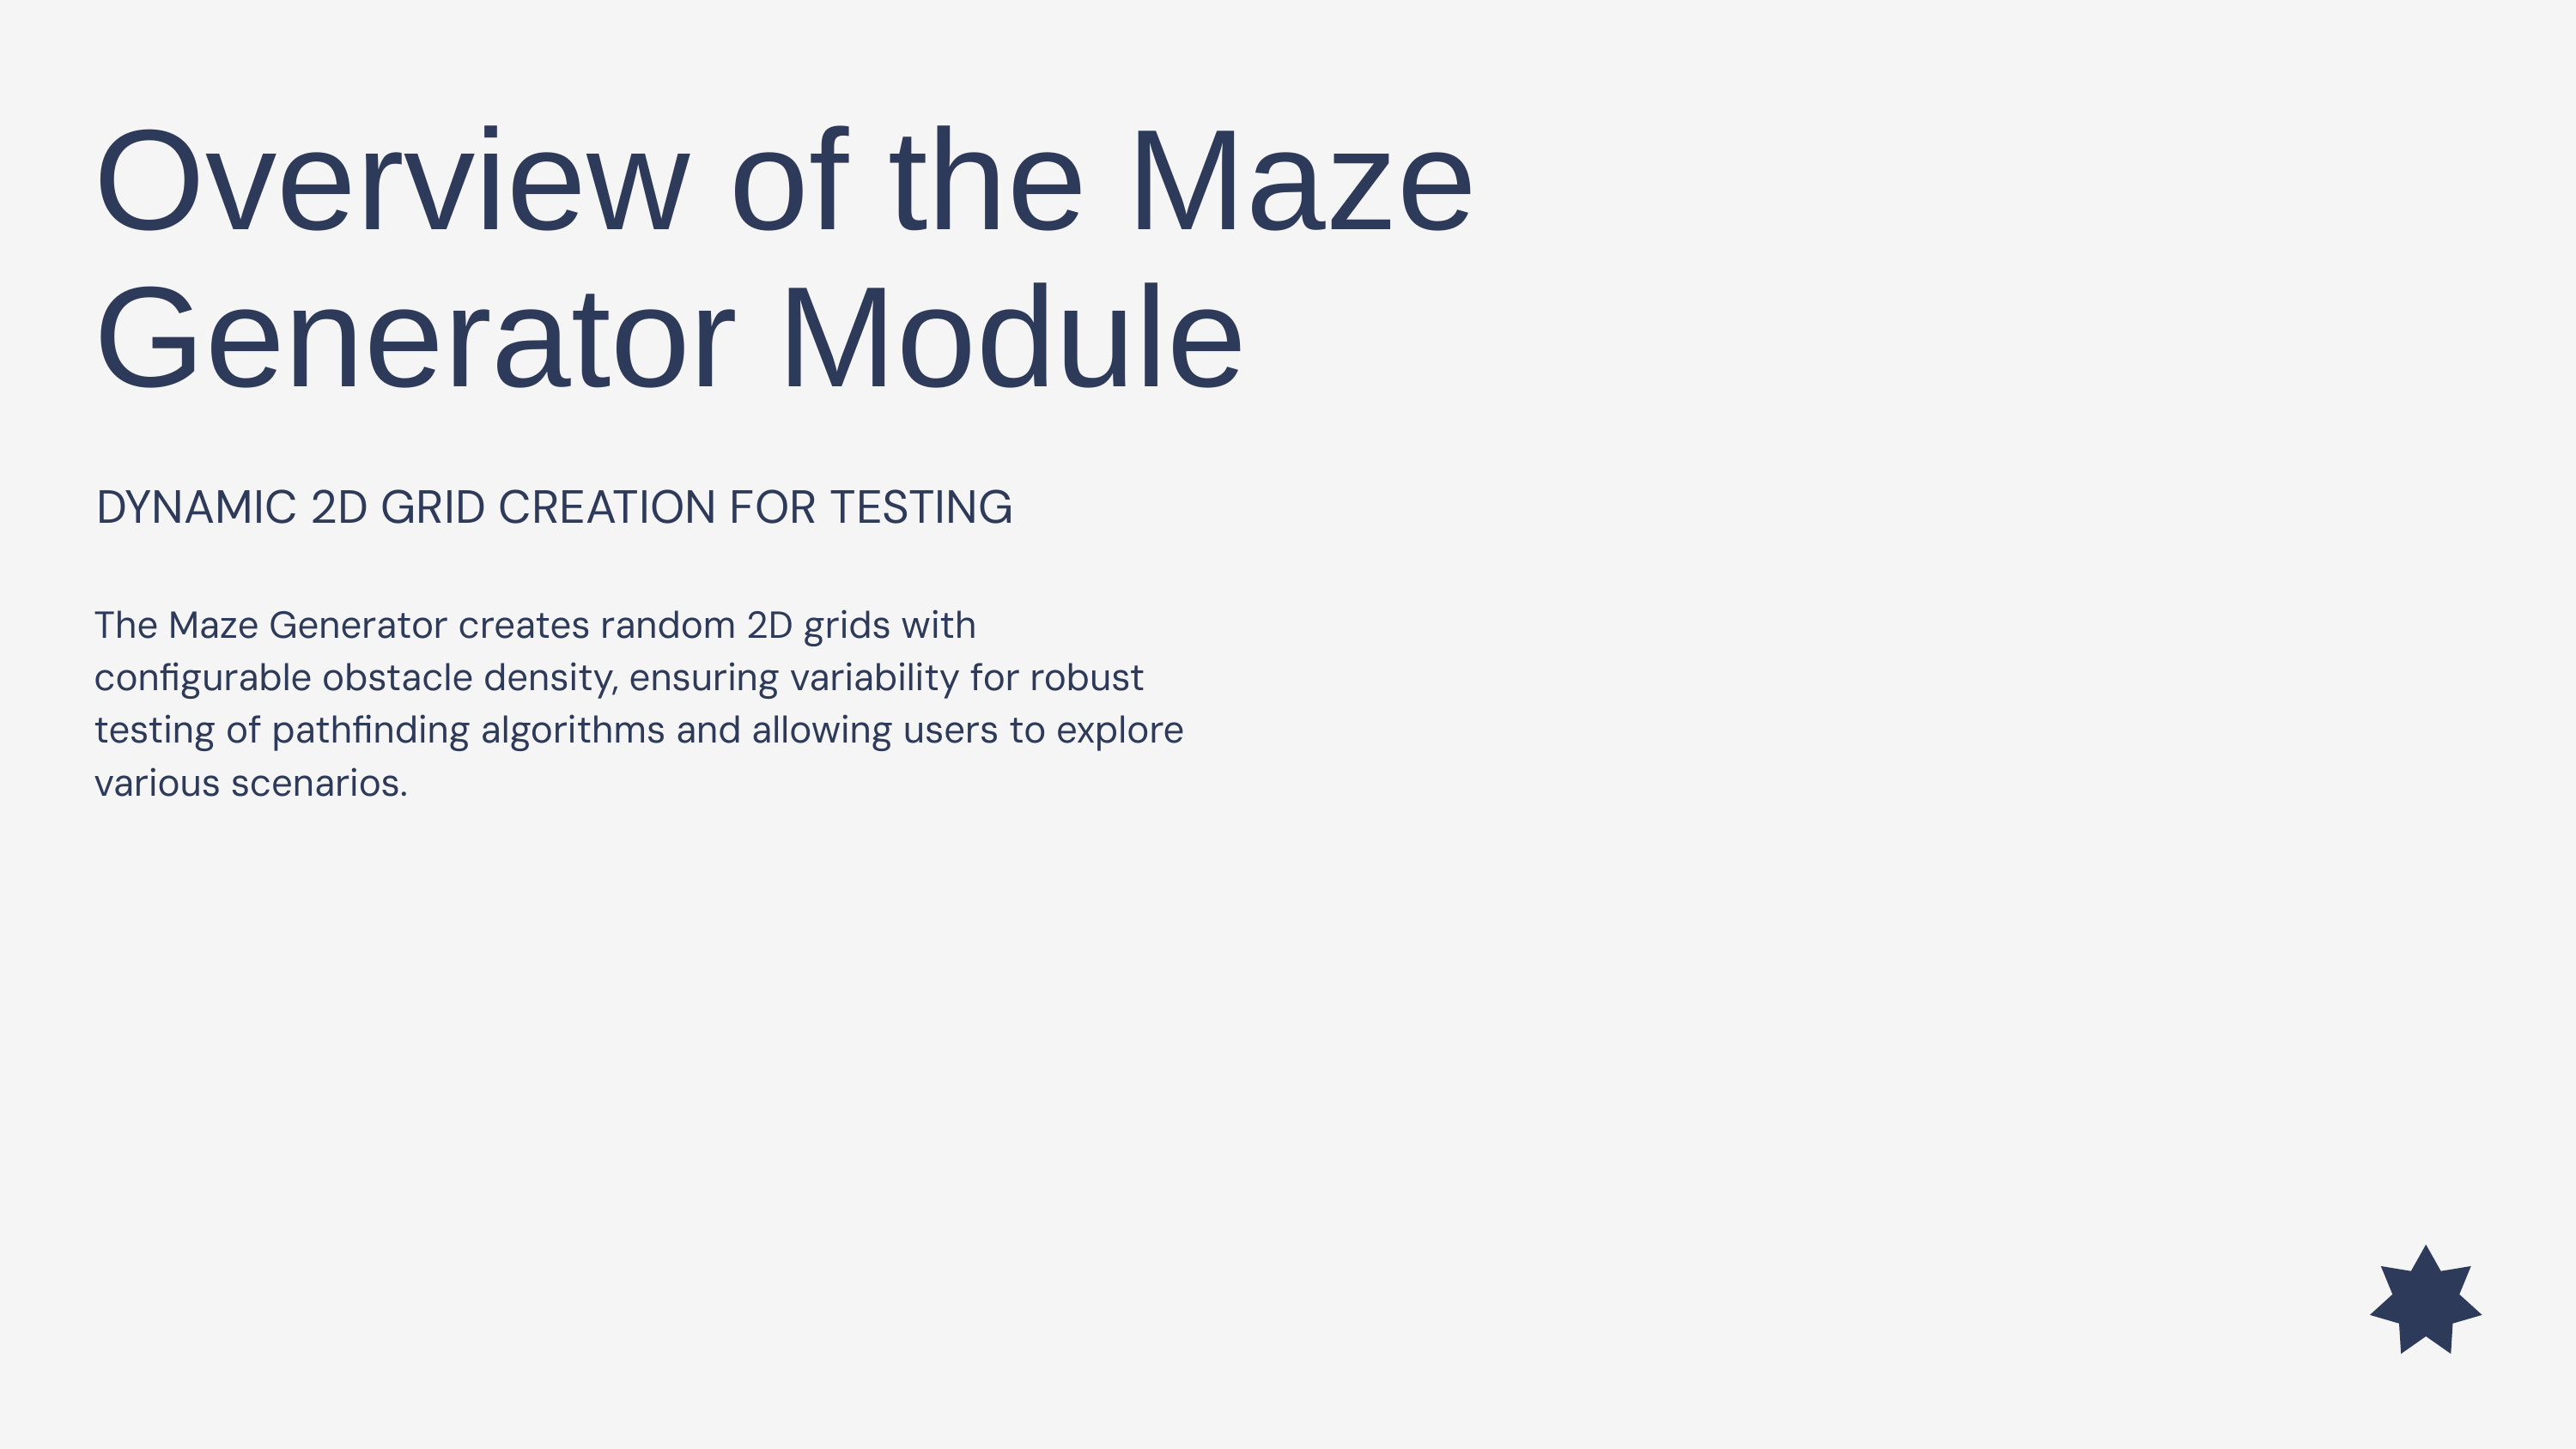

Overview of the Maze Generator Module
DYNAMIC 2D GRID CREATION FOR TESTING
The Maze Generator creates random 2D grids with configurable obstacle density, ensuring variability for robust testing of pathfinding algorithms and allowing users to explore various scenarios.